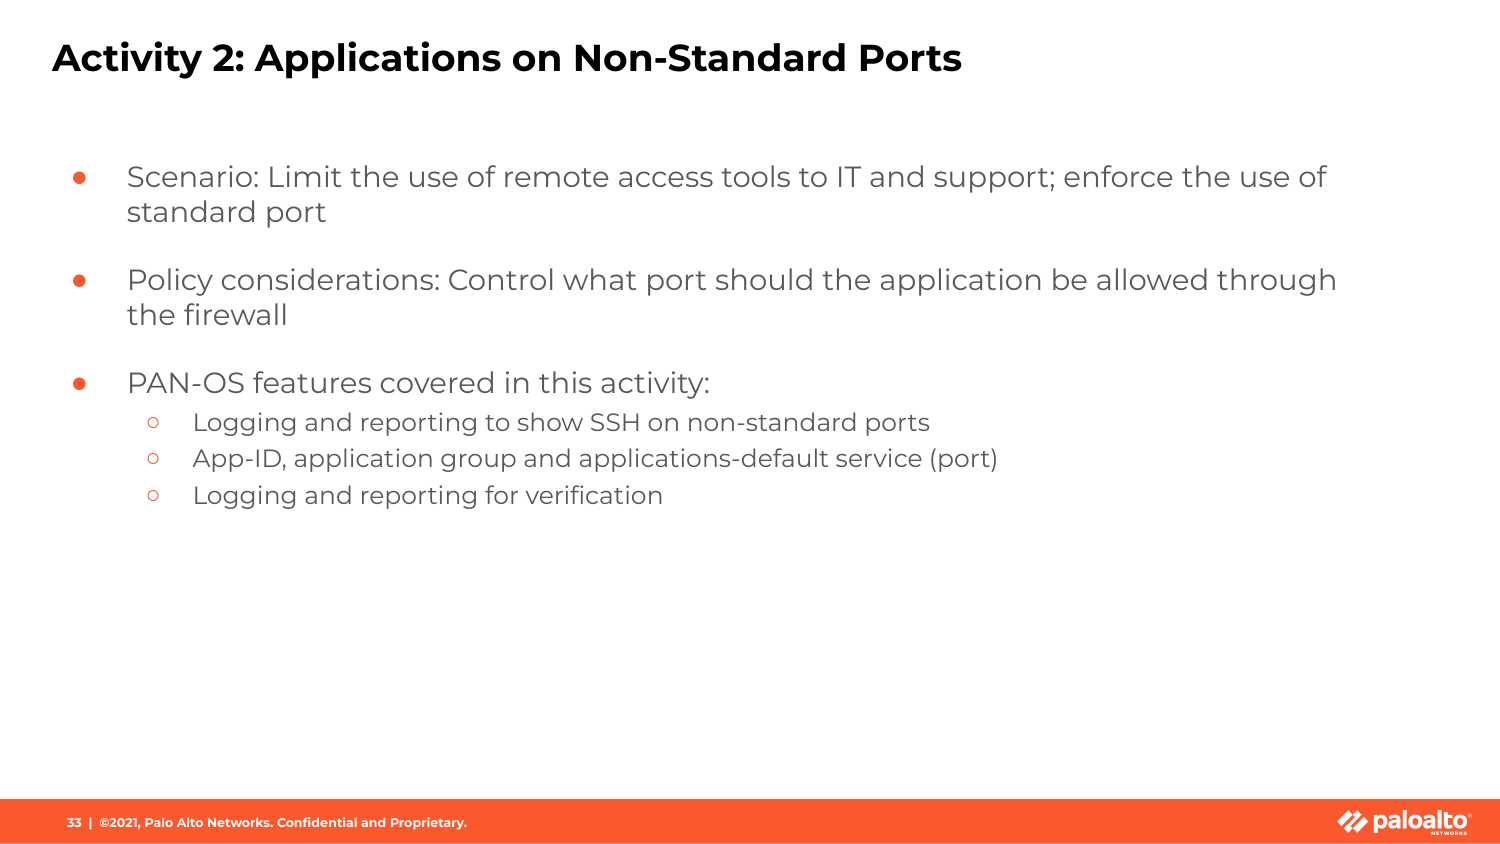

# Activity 2: Applications on Non-Standard Ports

Scenario: Limit the use of remote access tools to IT and support; enforce the use of standard port
Policy considerations: Control what port should the application be allowed through the firewall
PAN-OS features covered in this activity:
Logging and reporting to show SSH on non-standard ports
App-ID, application group and applications-default service (port)
Logging and reporting for verification

33  |  ©2021, Palo Alto Networks. Confidential and Proprietary.